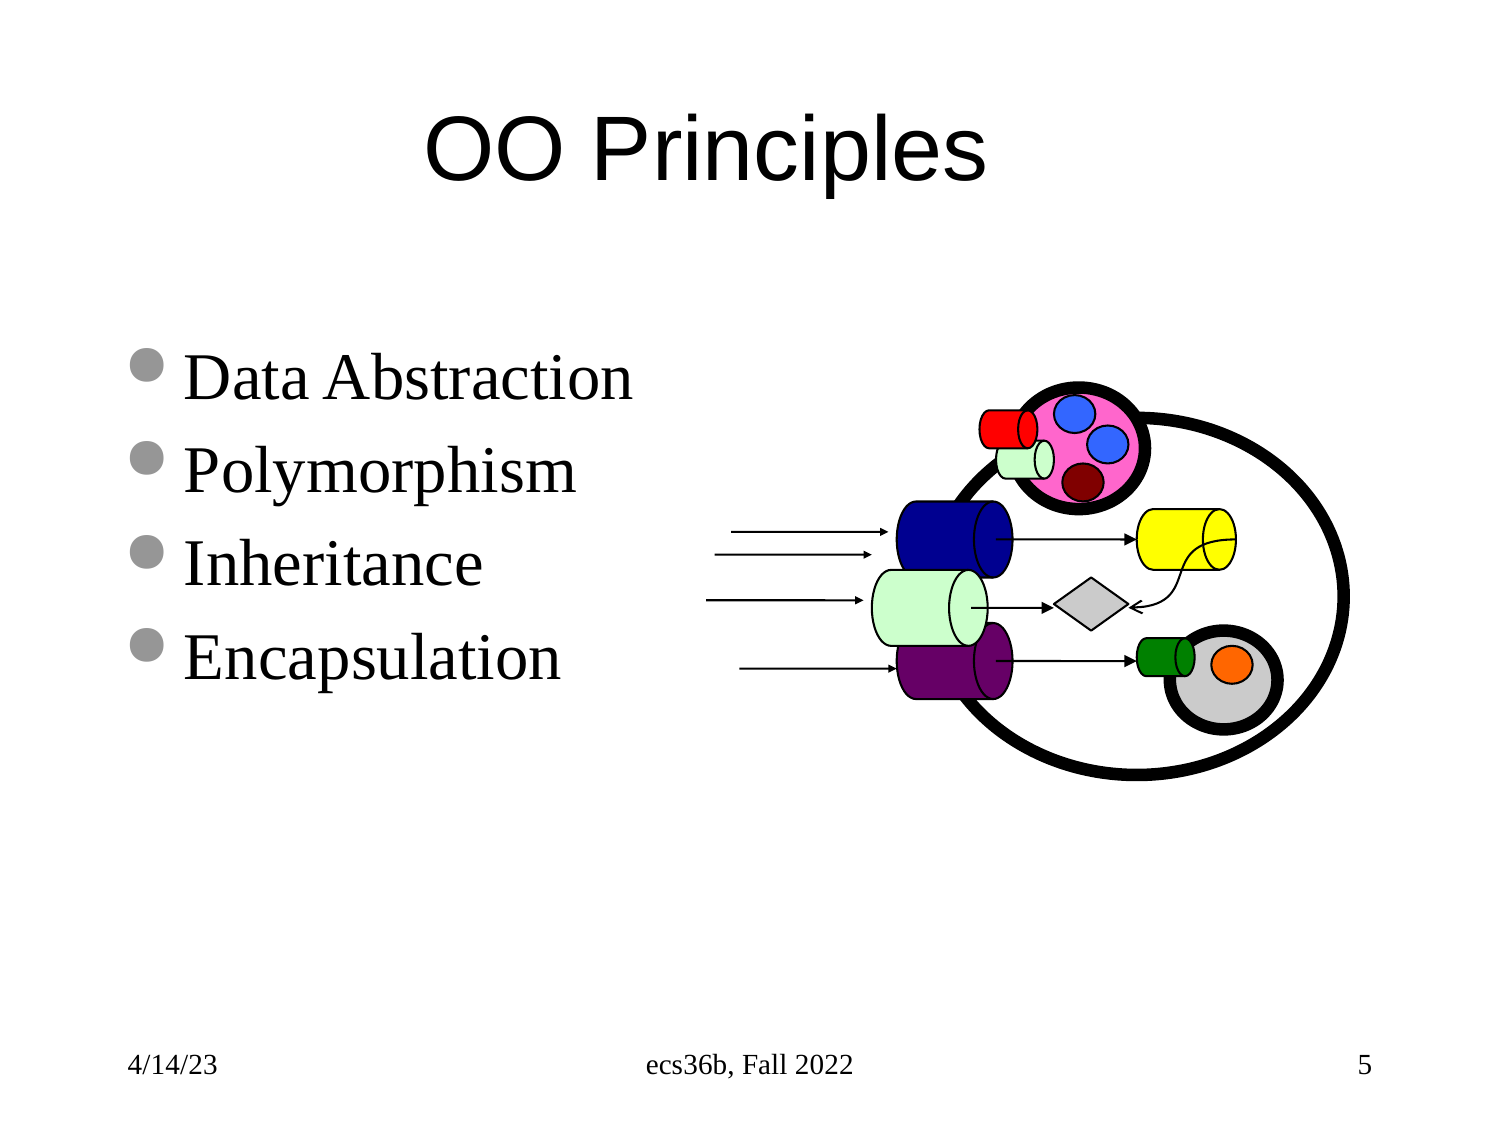

# OO Principles
Data Abstraction
Polymorphism
Inheritance
Encapsulation

4/14/23
ecs36b, Fall 2022
5